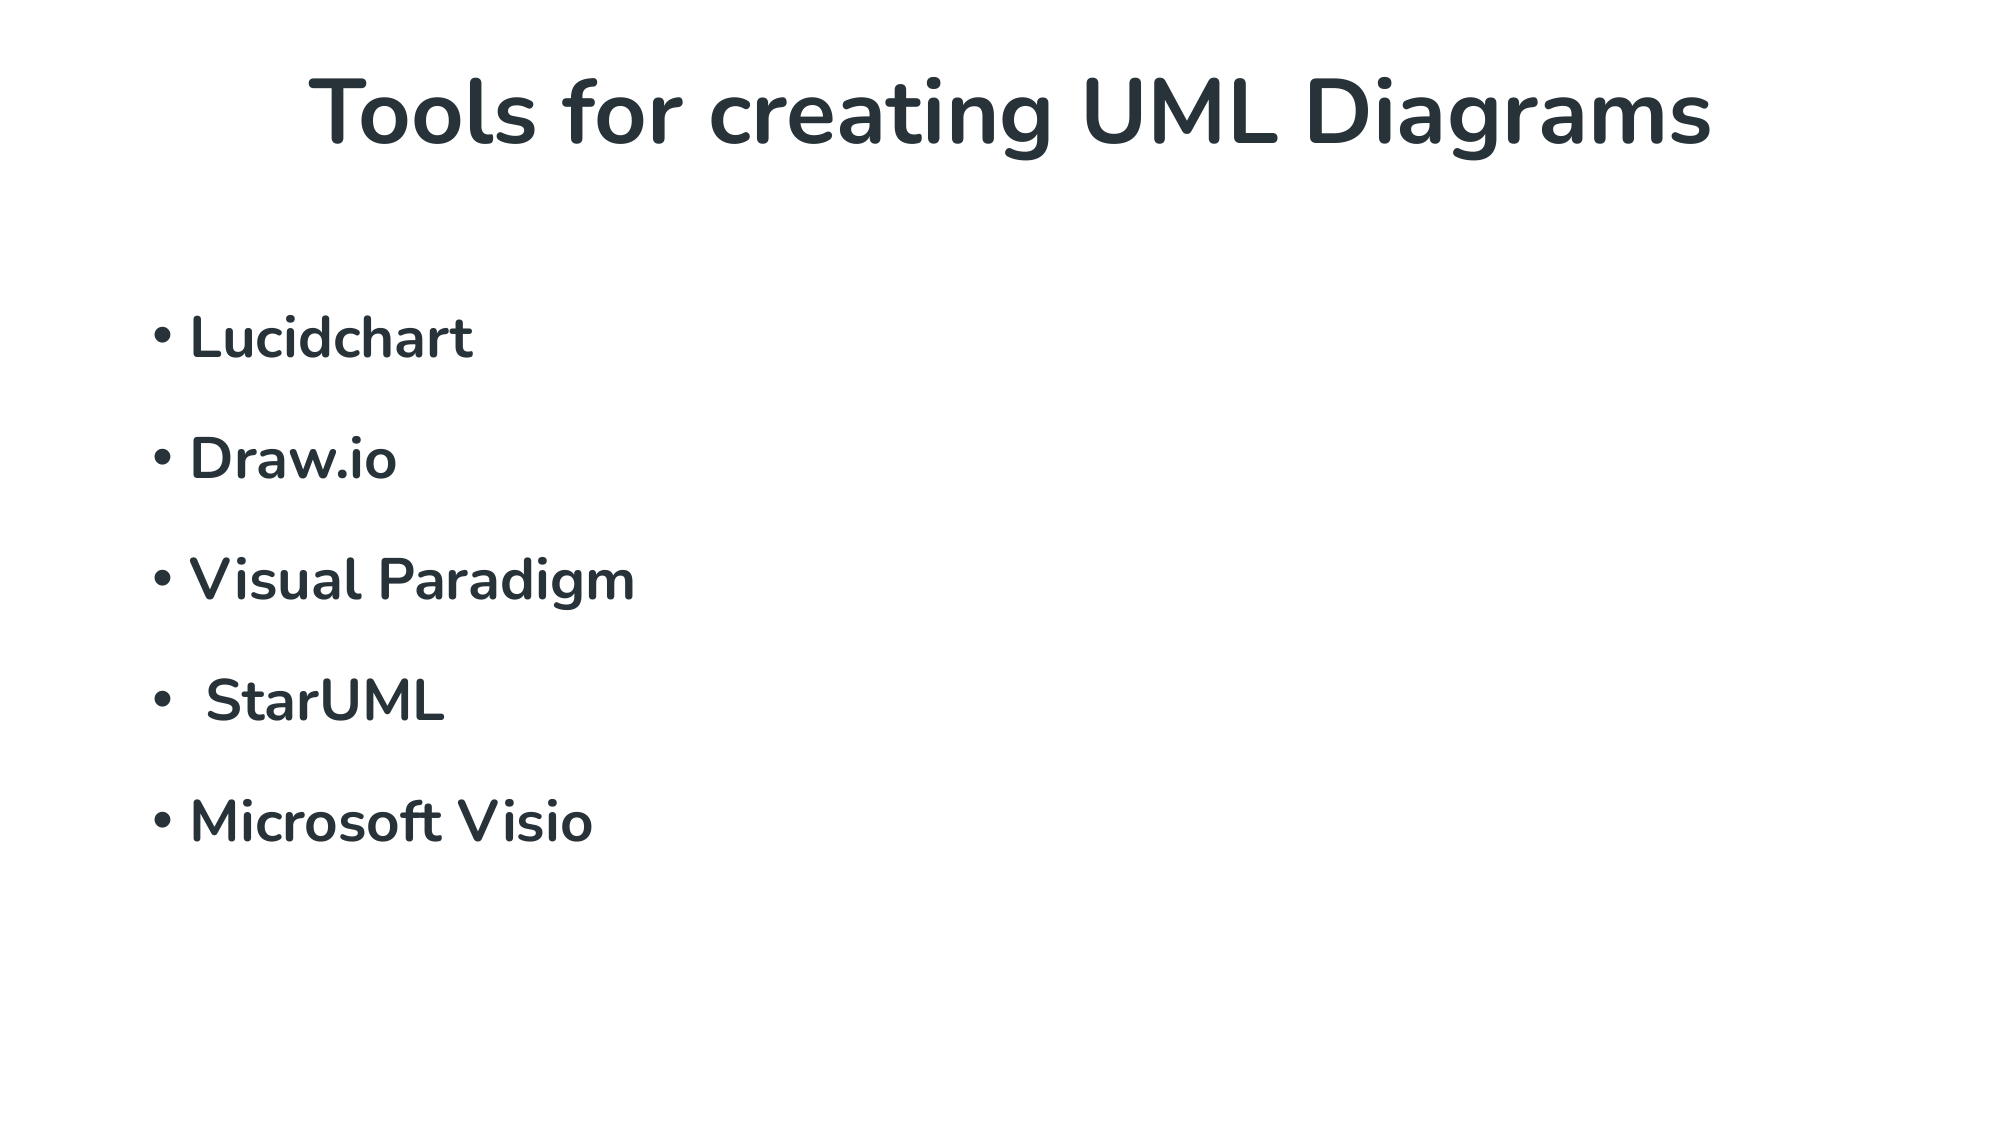

# Tools for creating UML Diagrams
Lucidchart
Draw.io
Visual Paradigm
 StarUML
Microsoft Visio